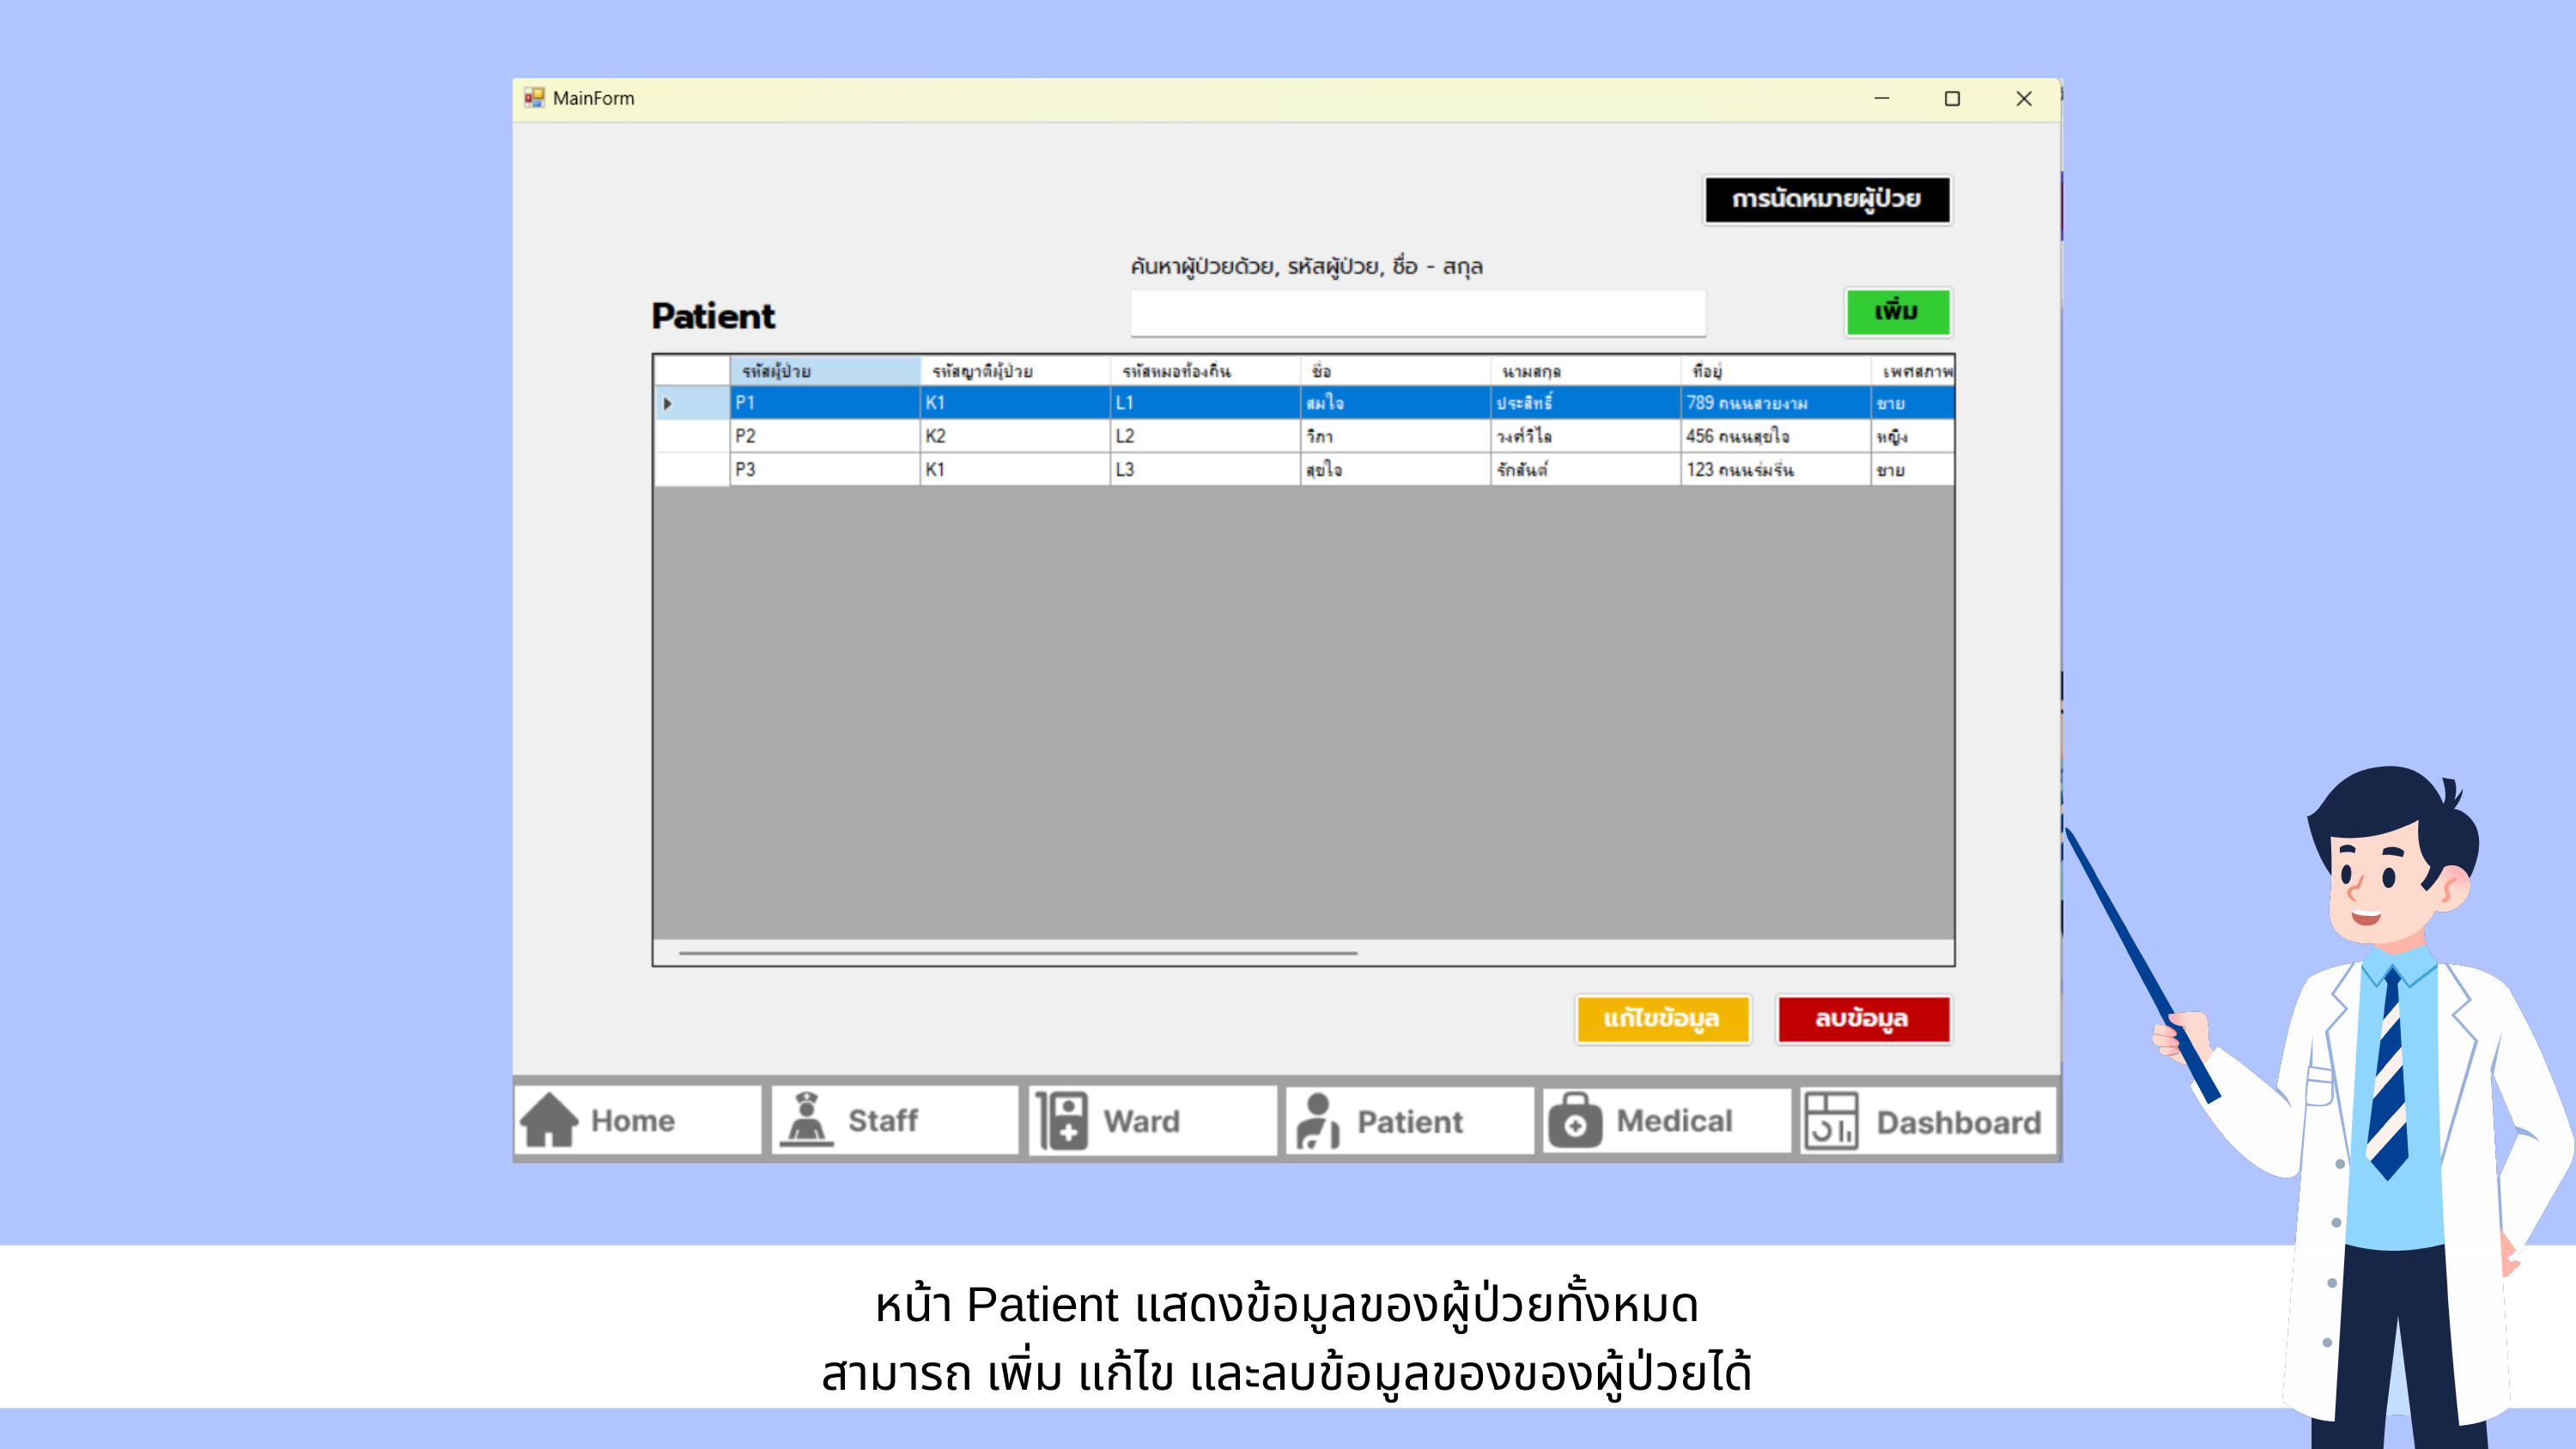

หน้า Patient แสดงข้อมูลของผู้ป่วยทั้งหมด
สามารถ เพิ่ม แก้ไข และลบข้อมูลของของผู้ป่วยได้